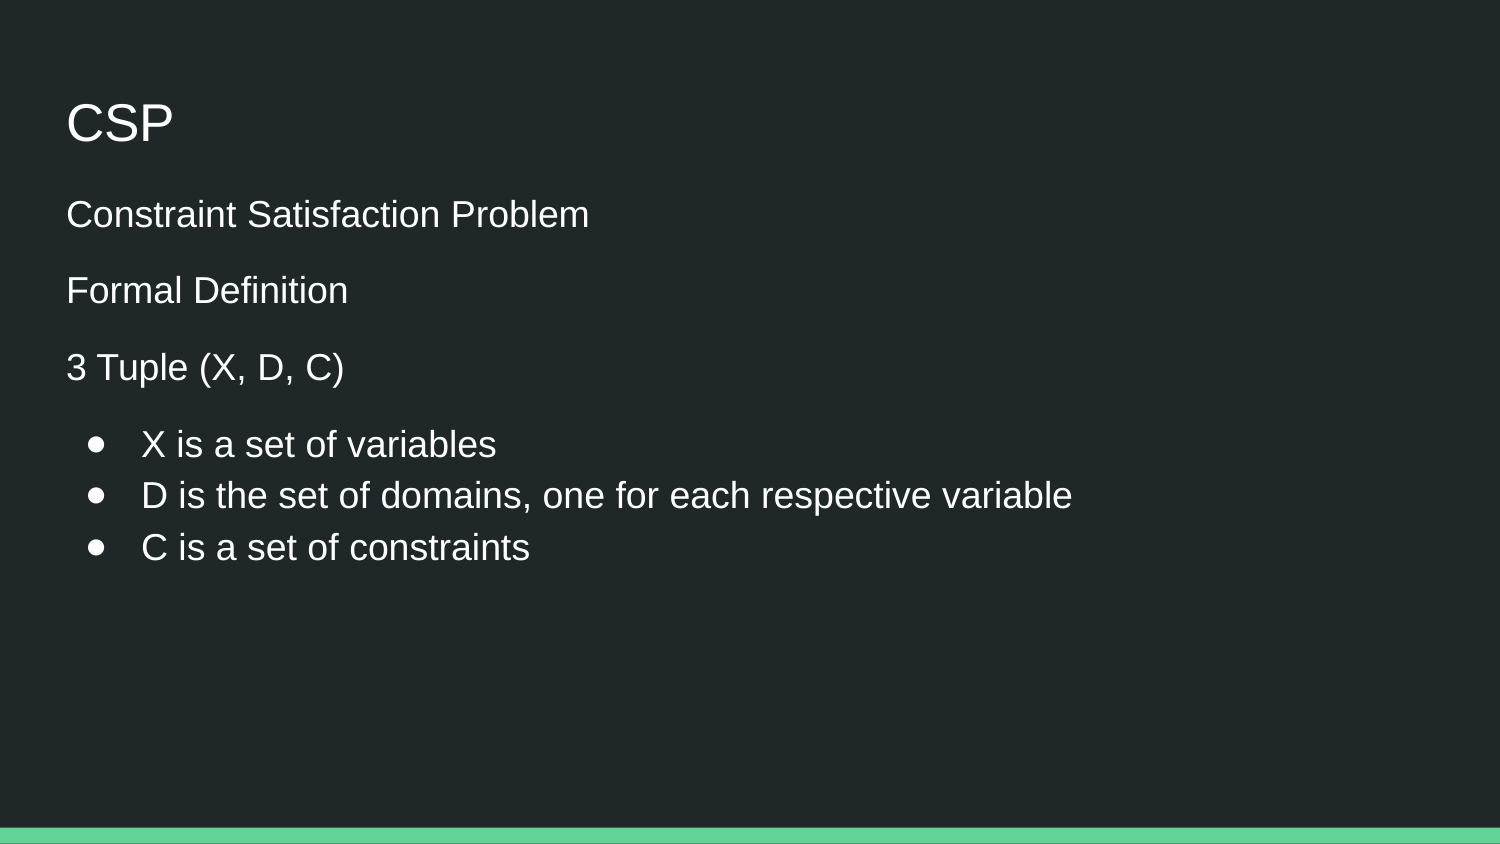

# CSP
Constraint Satisfaction Problem
Formal Definition
3 Tuple (X, D, C)
X is a set of variables
D is the set of domains, one for each respective variable
C is a set of constraints